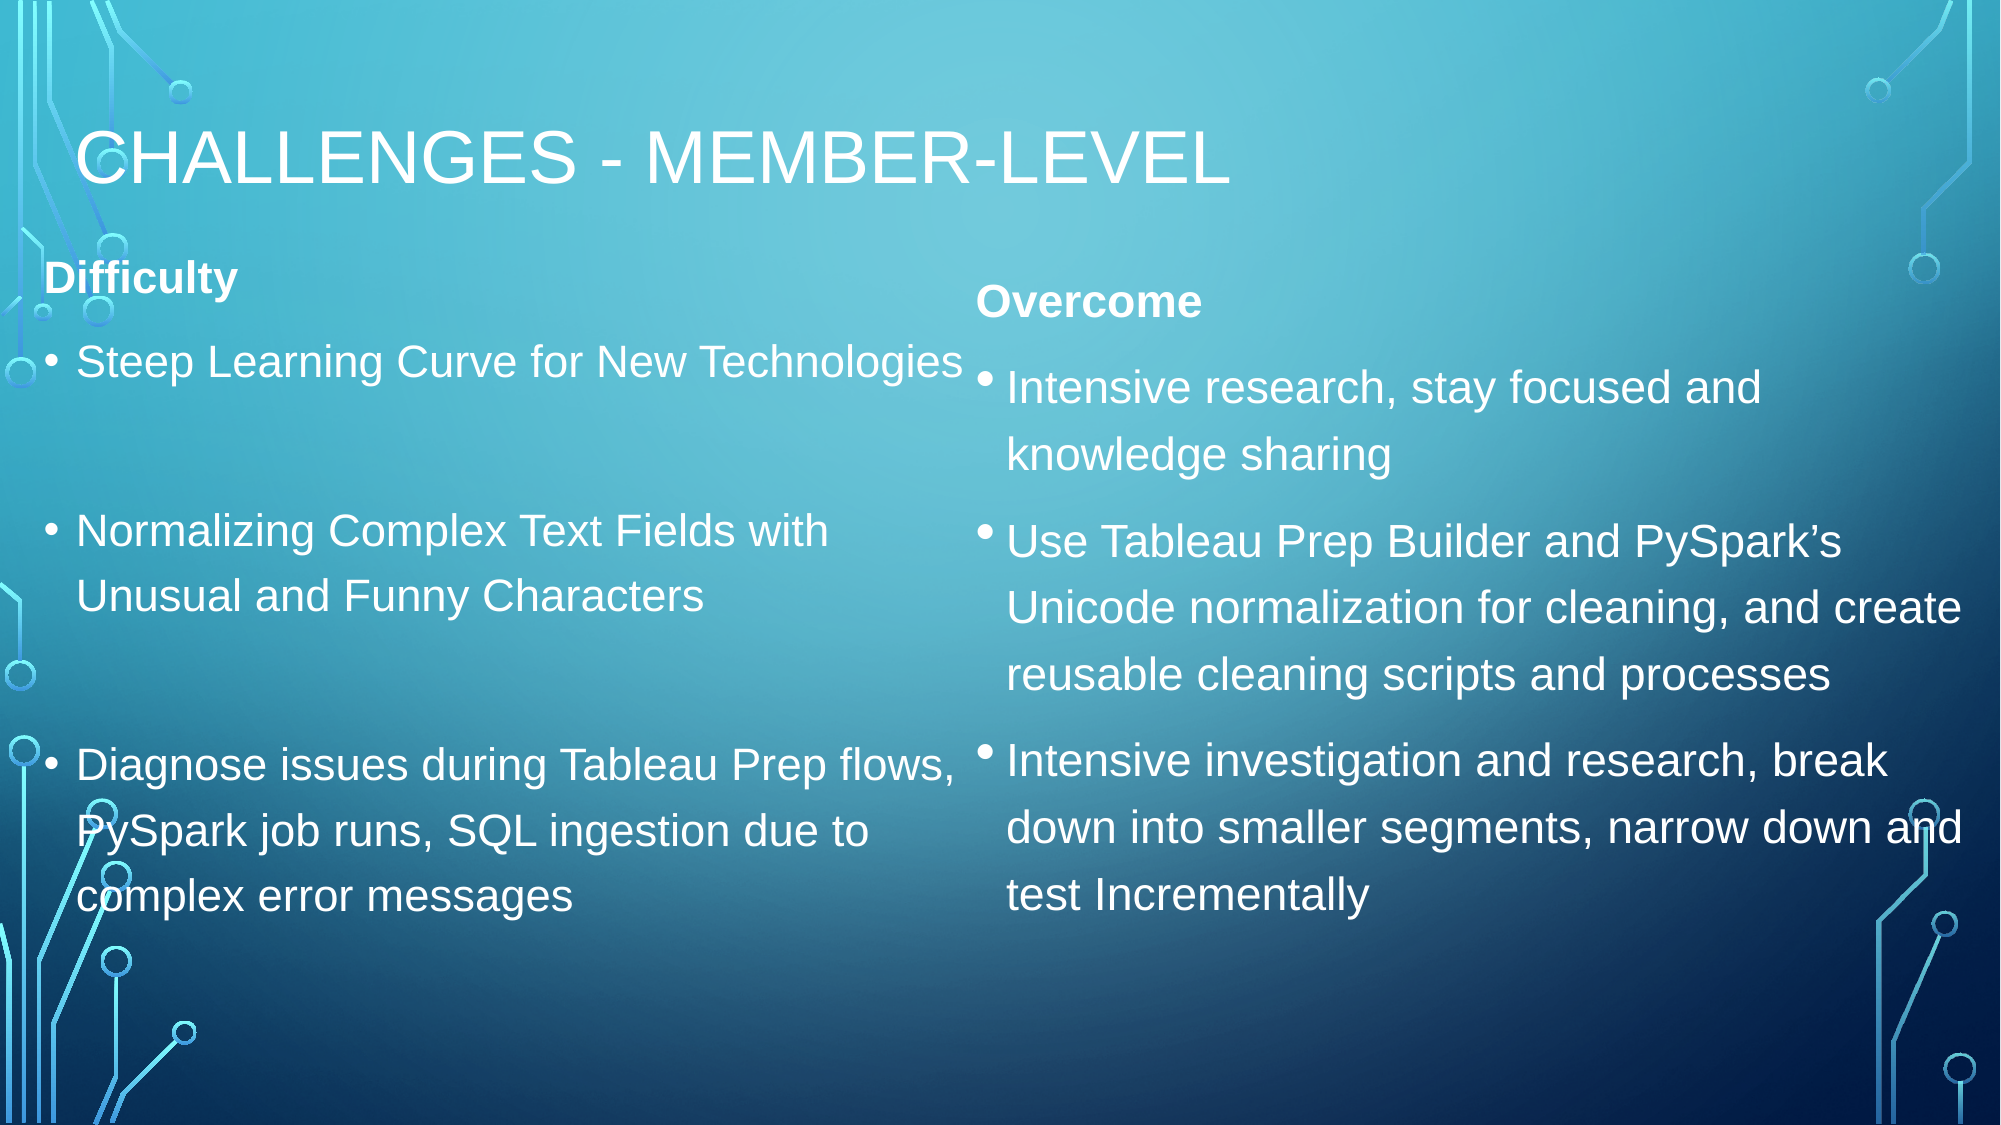

# Challenges - Member-level
Difficulty
Steep Learning Curve for New Technologies

Normalizing Complex Text Fields with Unusual and Funny Characters

Diagnose issues during Tableau Prep flows, PySpark job runs, SQL ingestion due to complex error messages
Overcome
Intensive research, stay focused and knowledge sharing
Use Tableau Prep Builder and PySpark’s Unicode normalization for cleaning, and create reusable cleaning scripts and processes
Intensive investigation and research, break down into smaller segments, narrow down and test Incrementally